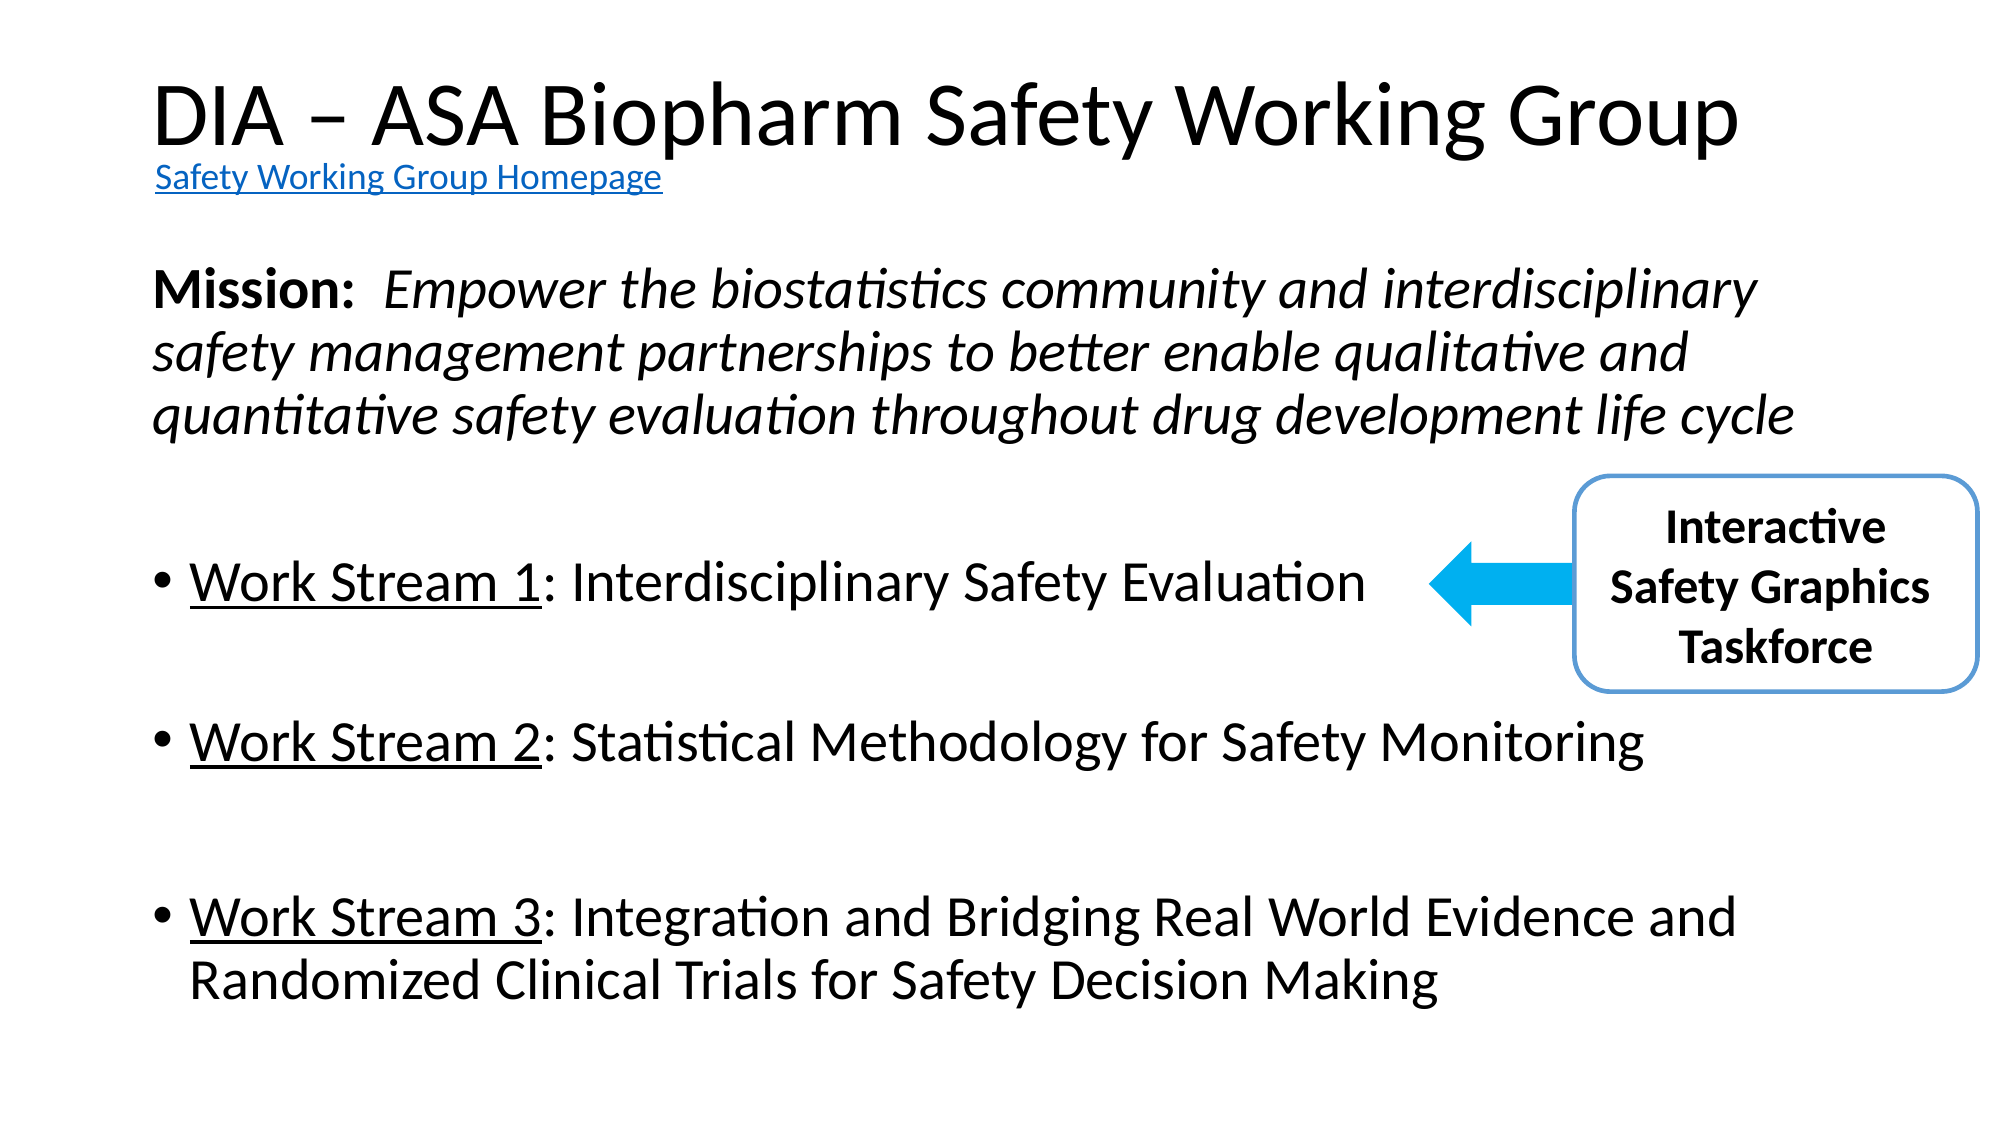

# DIA – ASA Biopharm Safety Working Group
Safety Working Group Homepage
Mission:  Empower the biostatistics community and interdisciplinary safety management partnerships to better enable qualitative and quantitative safety evaluation throughout drug development life cycle

Work Stream 1: Interdisciplinary Safety Evaluation

Work Stream 2: Statistical Methodology for Safety Monitoring

Work Stream 3: Integration and Bridging Real World Evidence and Randomized Clinical Trials for Safety Decision Making

Interactive Safety Graphics
Taskforce